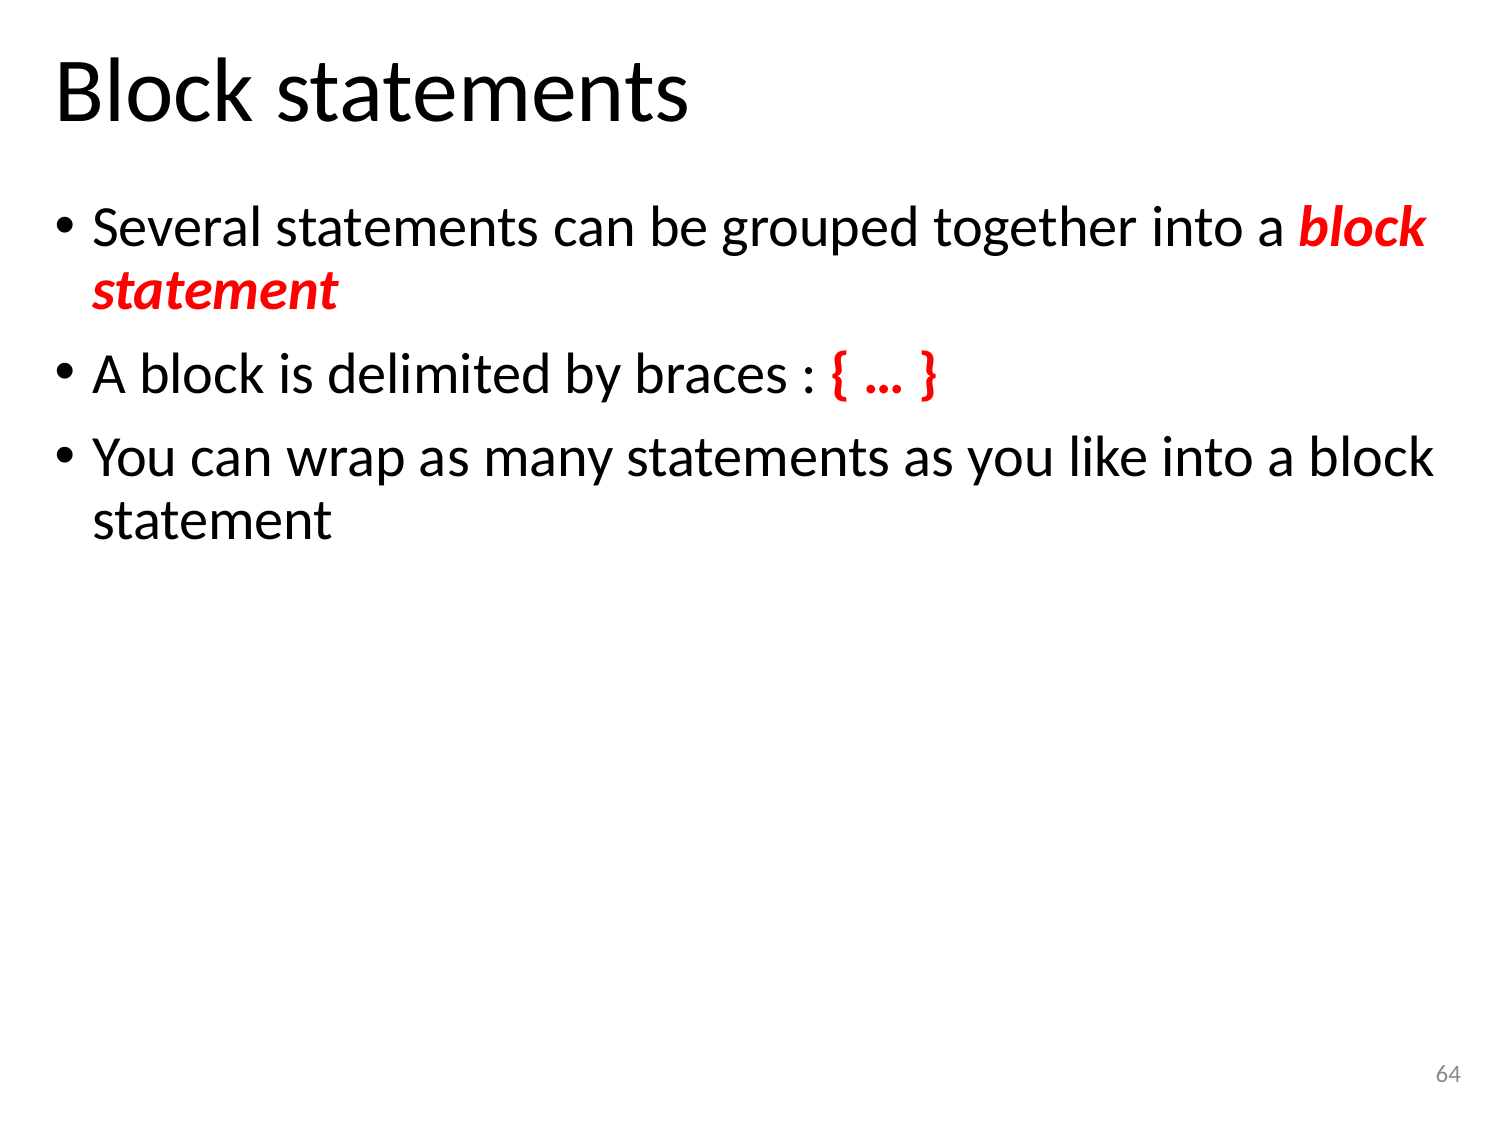

# Block statements
Several statements can be grouped together into a block statement
A block is delimited by braces : { … }
You can wrap as many statements as you like into a block statement

64